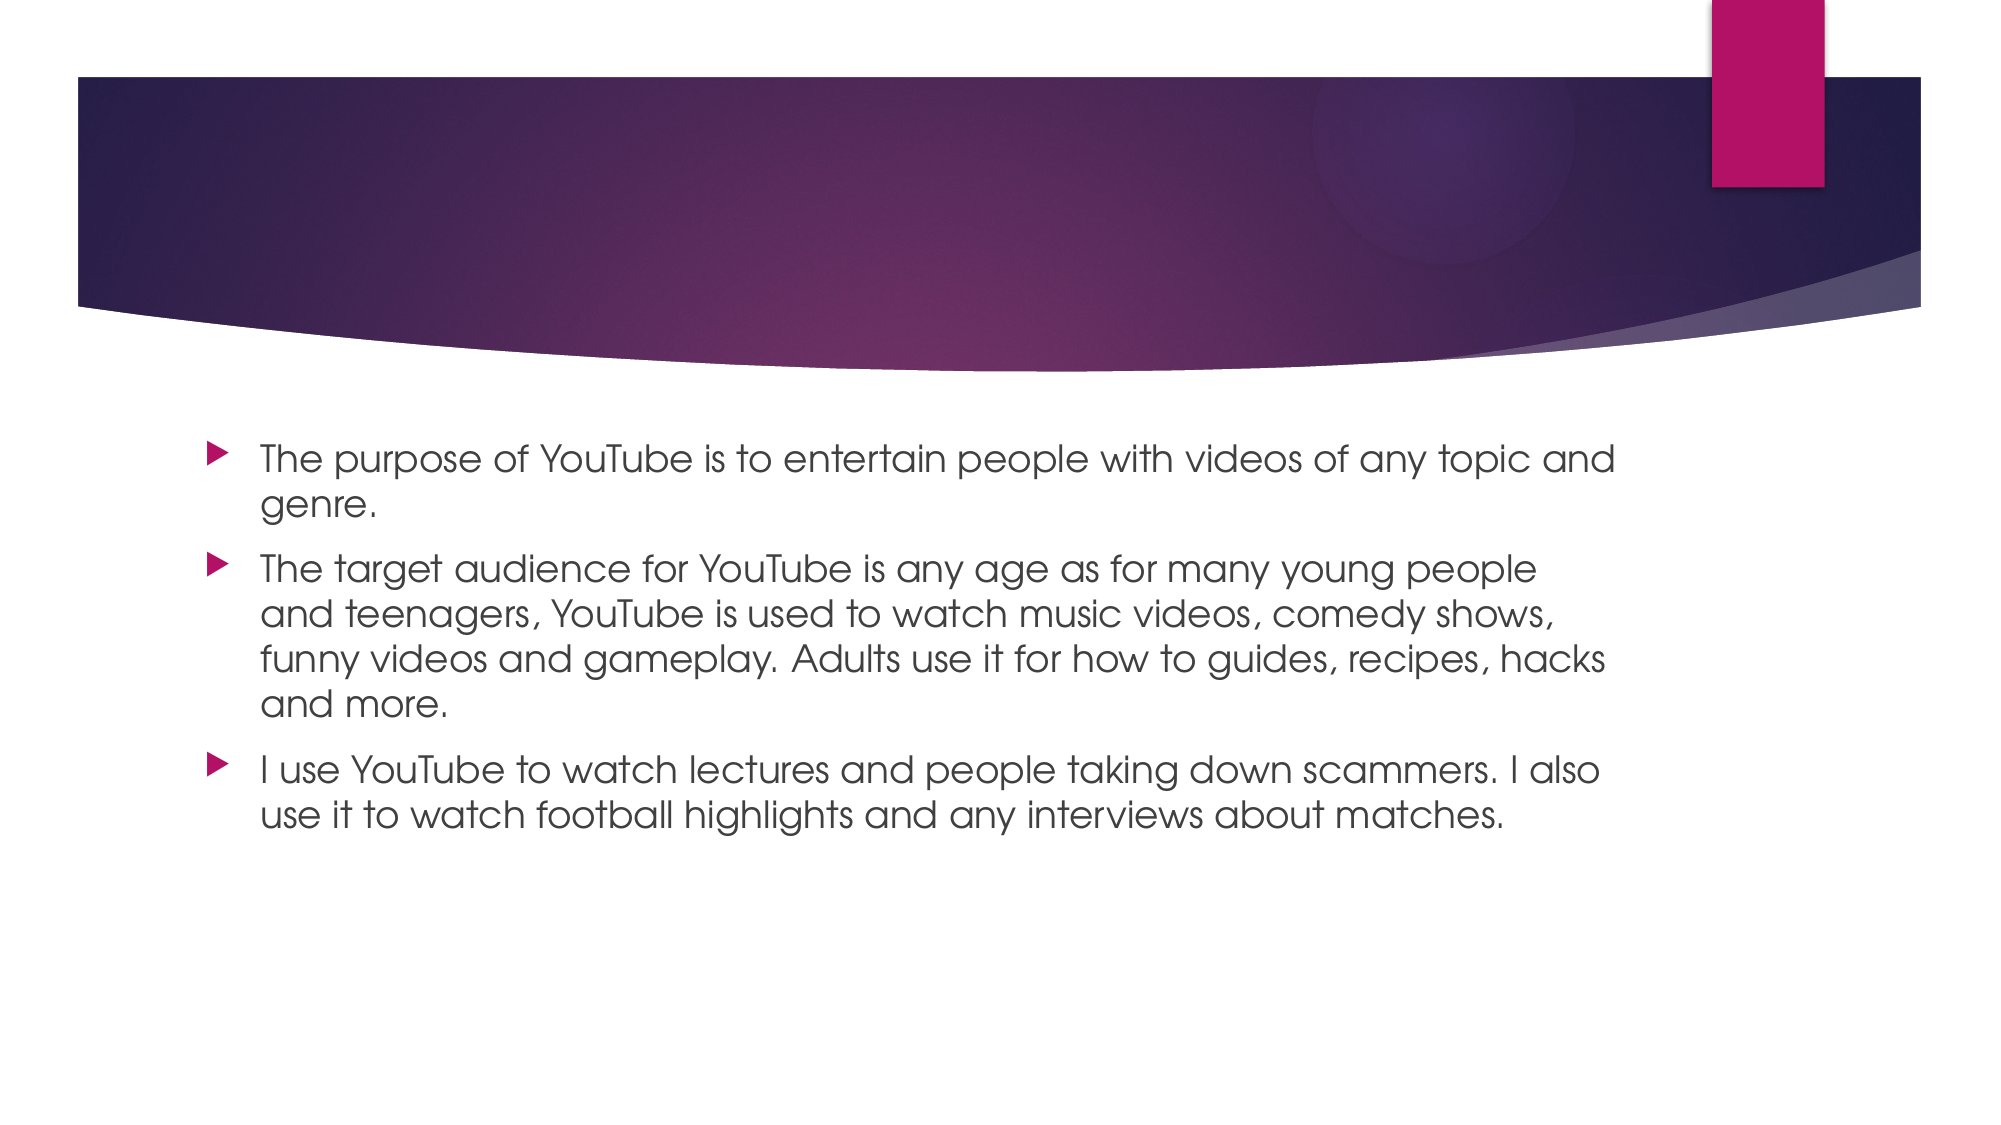

#
The purpose of YouTube is to entertain people with videos of any topic and genre.
The target audience for YouTube is any age as for many young people and teenagers, YouTube is used to watch music videos, comedy shows, funny videos and gameplay. Adults use it for how to guides, recipes, hacks and more.
I use YouTube to watch lectures and people taking down scammers. I also use it to watch football highlights and any interviews about matches.